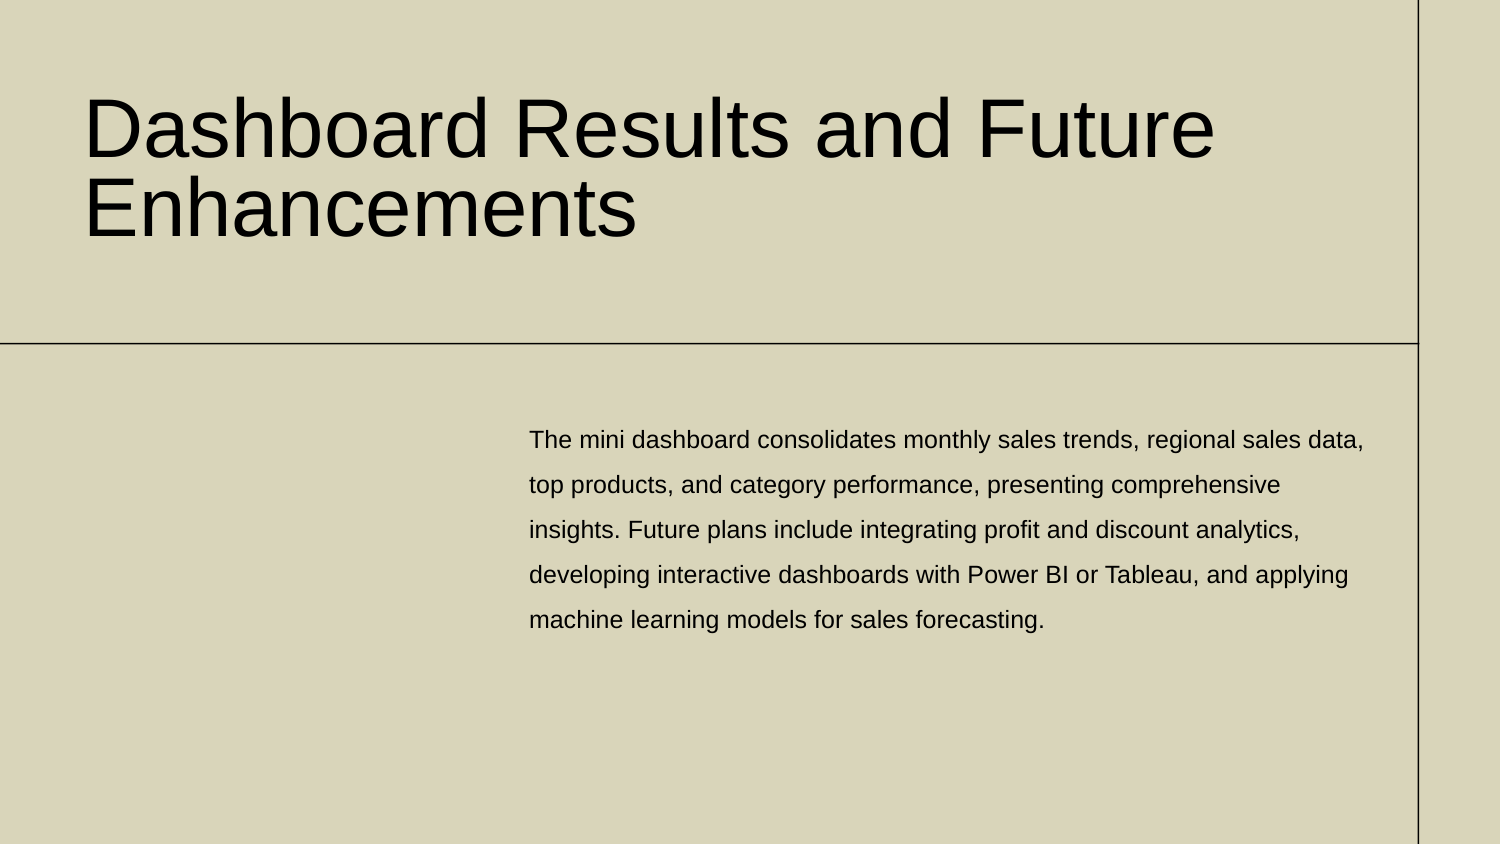

# Dashboard Results and Future Enhancements
The mini dashboard consolidates monthly sales trends, regional sales data, top products, and category performance, presenting comprehensive insights. Future plans include integrating profit and discount analytics, developing interactive dashboards with Power BI or Tableau, and applying machine learning models for sales forecasting.